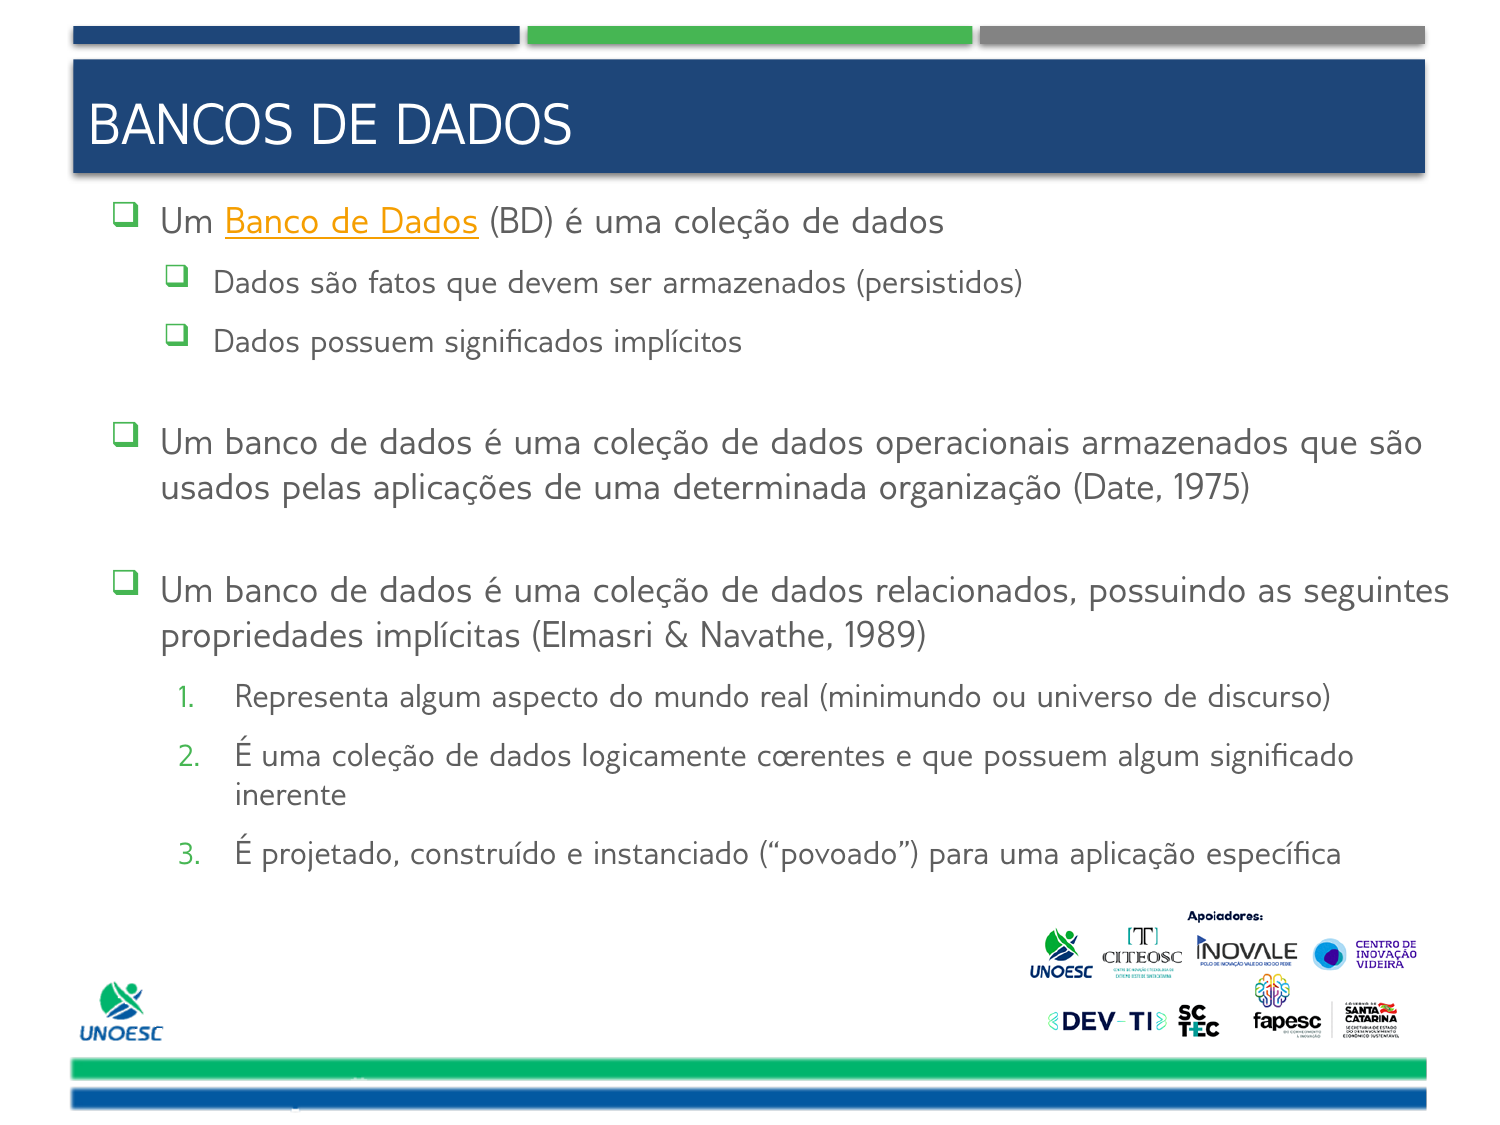

# Bancos de Dados
Um Banco de Dados (BD) é uma coleção de dados
Dados são fatos que devem ser armazenados (persistidos)
Dados possuem significados implícitos
Um banco de dados é uma coleção de dados operacionais armazenados que são usados pelas aplicações de uma determinada organização (Date, 1975)
Um banco de dados é uma coleção de dados relacionados, possuindo as seguintes propriedades implícitas (Elmasri & Navathe, 1989)
Representa algum aspecto do mundo real (minimundo ou universo de discurso)
É uma coleção de dados logicamente coerentes e que possuem algum significado inerente
É projetado, construído e instanciado (“povoado”) para uma aplicação específica